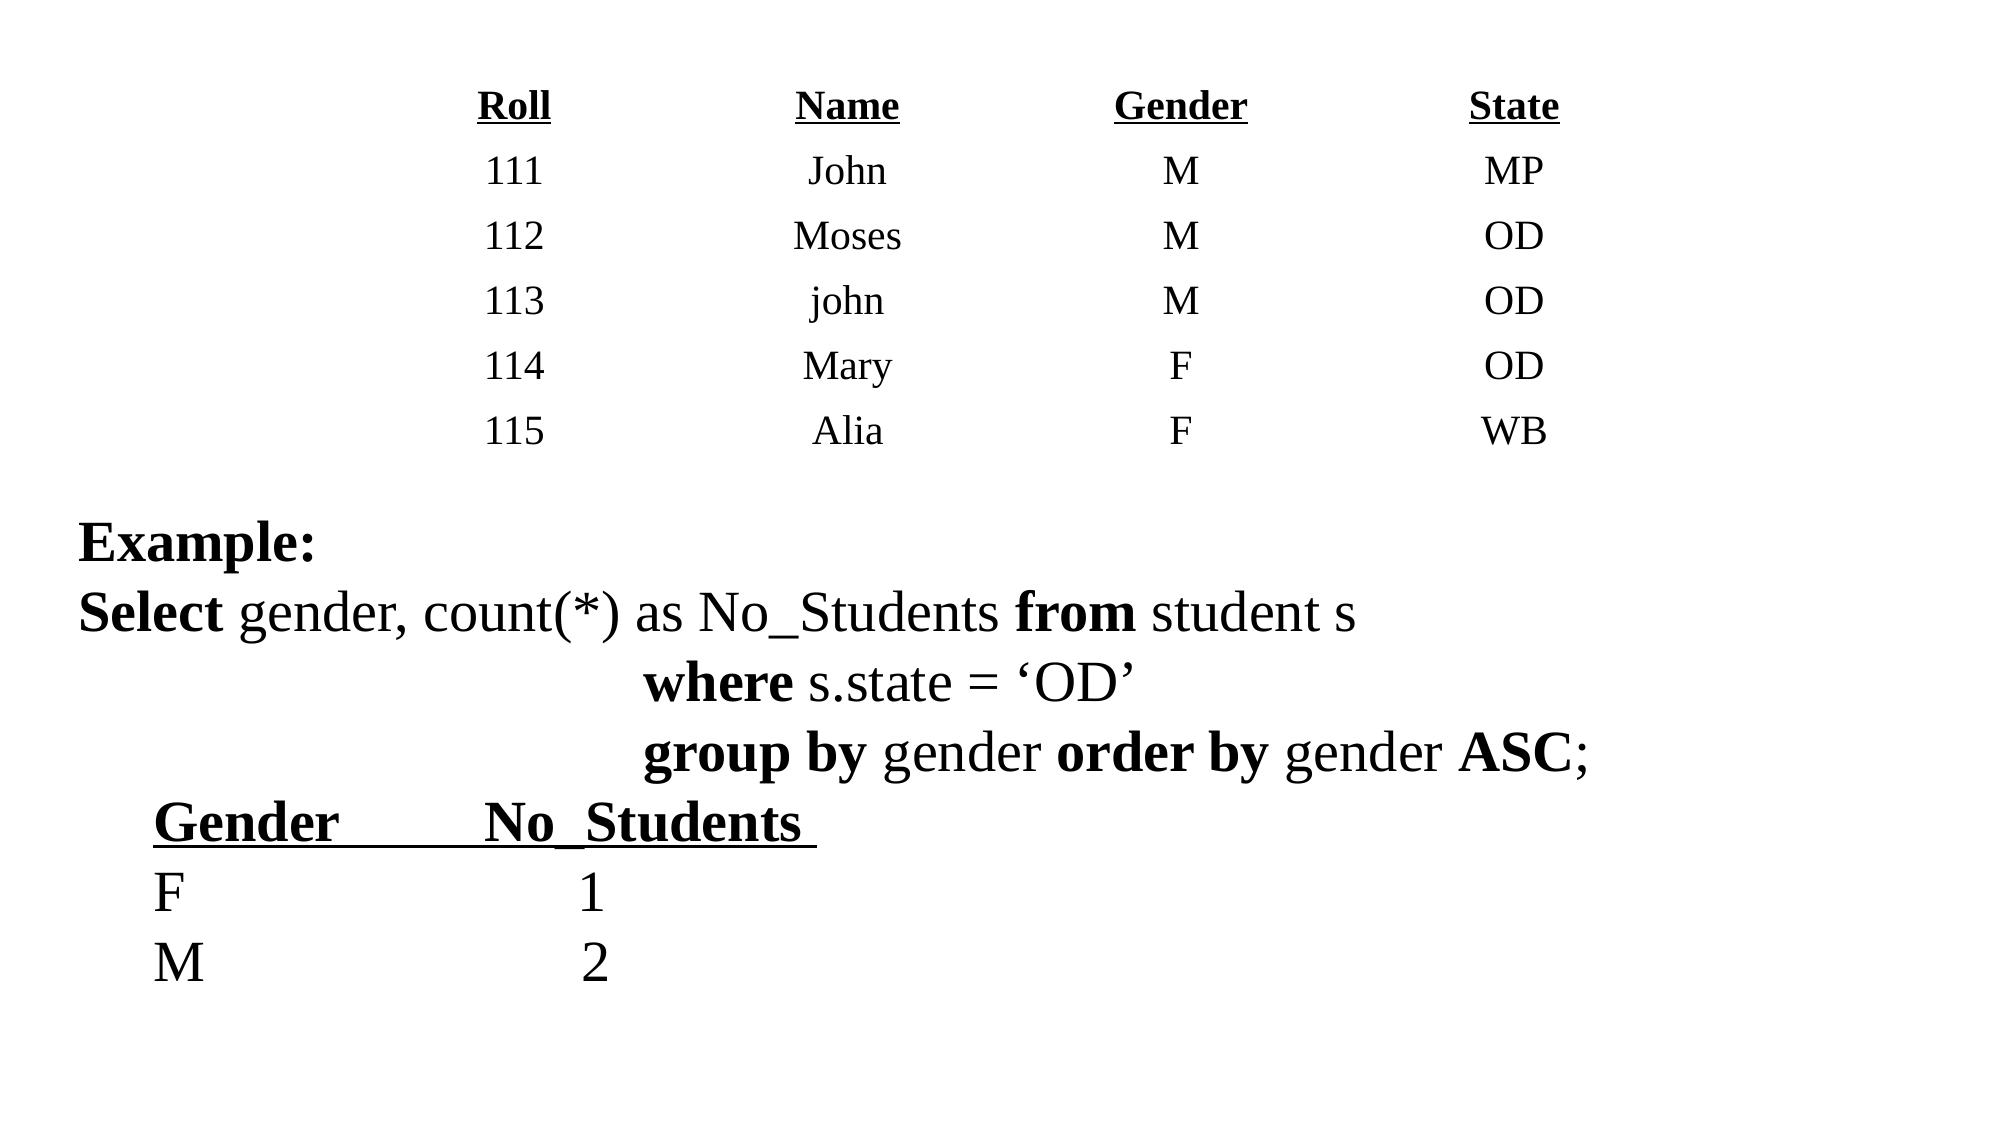

| Roll | Name | Gender | State |
| --- | --- | --- | --- |
| 111 | John | M | MP |
| 112 | Moses | M | OD |
| 113 | john | M | OD |
| 114 | Mary | F | OD |
| 115 | Alia | F | WB |
Example:
Select gender, count(*) as No_Students from student s
                                       where s.state = ‘OD’
                                       group by gender order by gender ASC;
Gender          No_Students
F                           1
M                          2